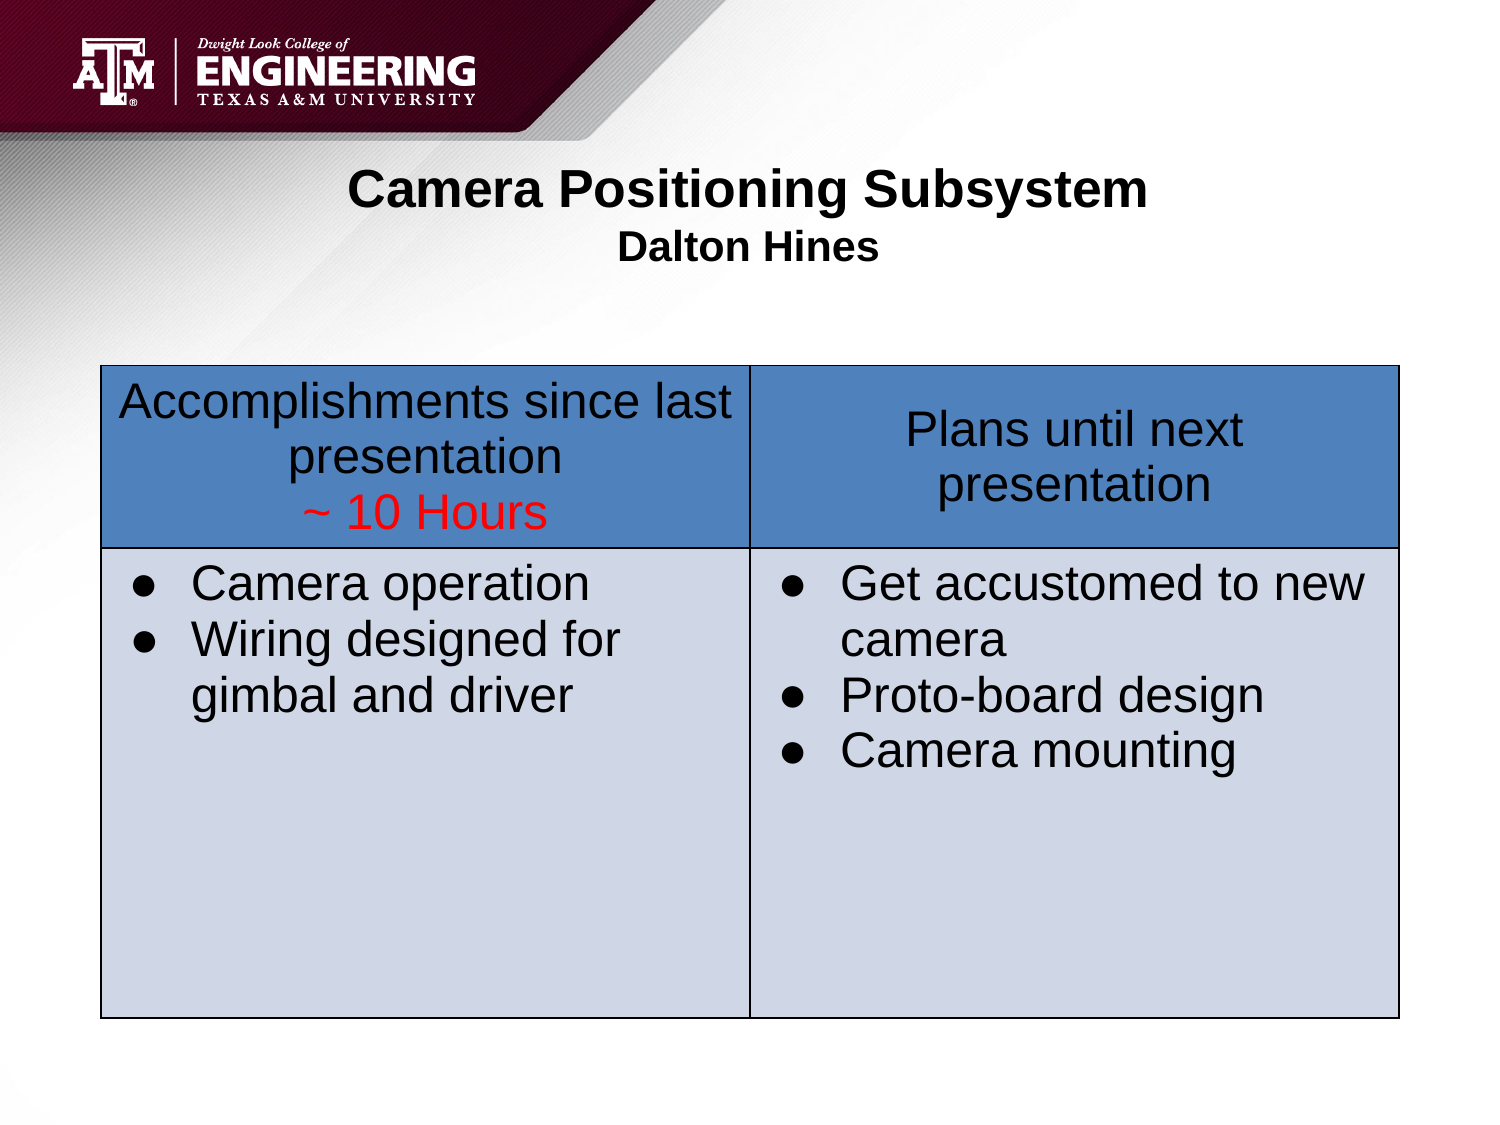

# Camera Positioning Subsystem
Dalton Hines
| Accomplishments since last presentation ~ 10 Hours | Plans until next presentation |
| --- | --- |
| Camera operation Wiring designed for gimbal and driver | Get accustomed to new camera Proto-board design Camera mounting |